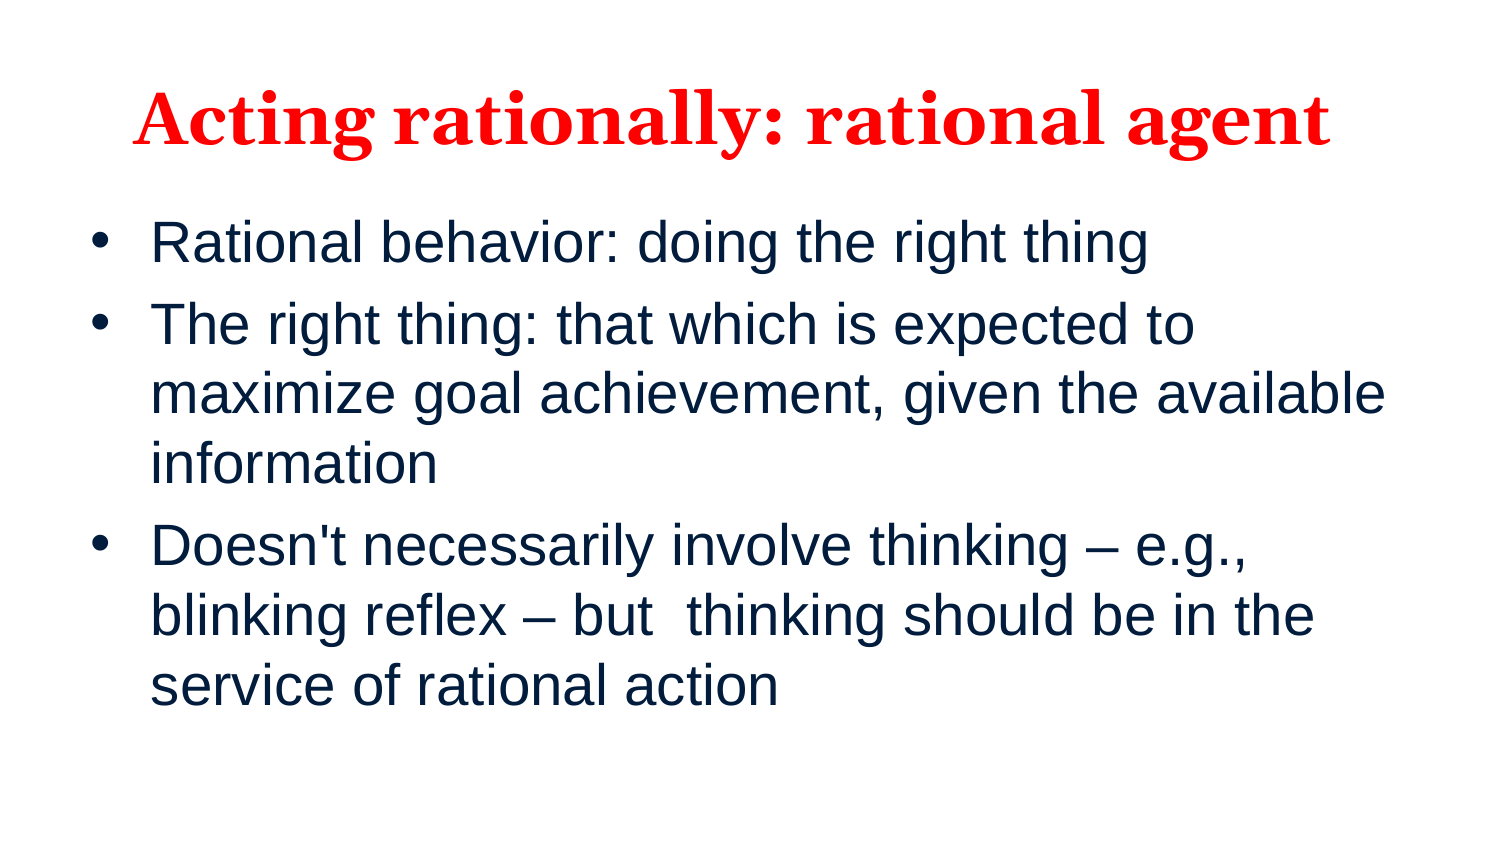

# Acting rationally: rational agent
Rational behavior: doing the right thing
The right thing: that which is expected to maximize goal achievement, given the available information
Doesn't necessarily involve thinking – e.g., blinking reflex – but  thinking should be in the service of rational action